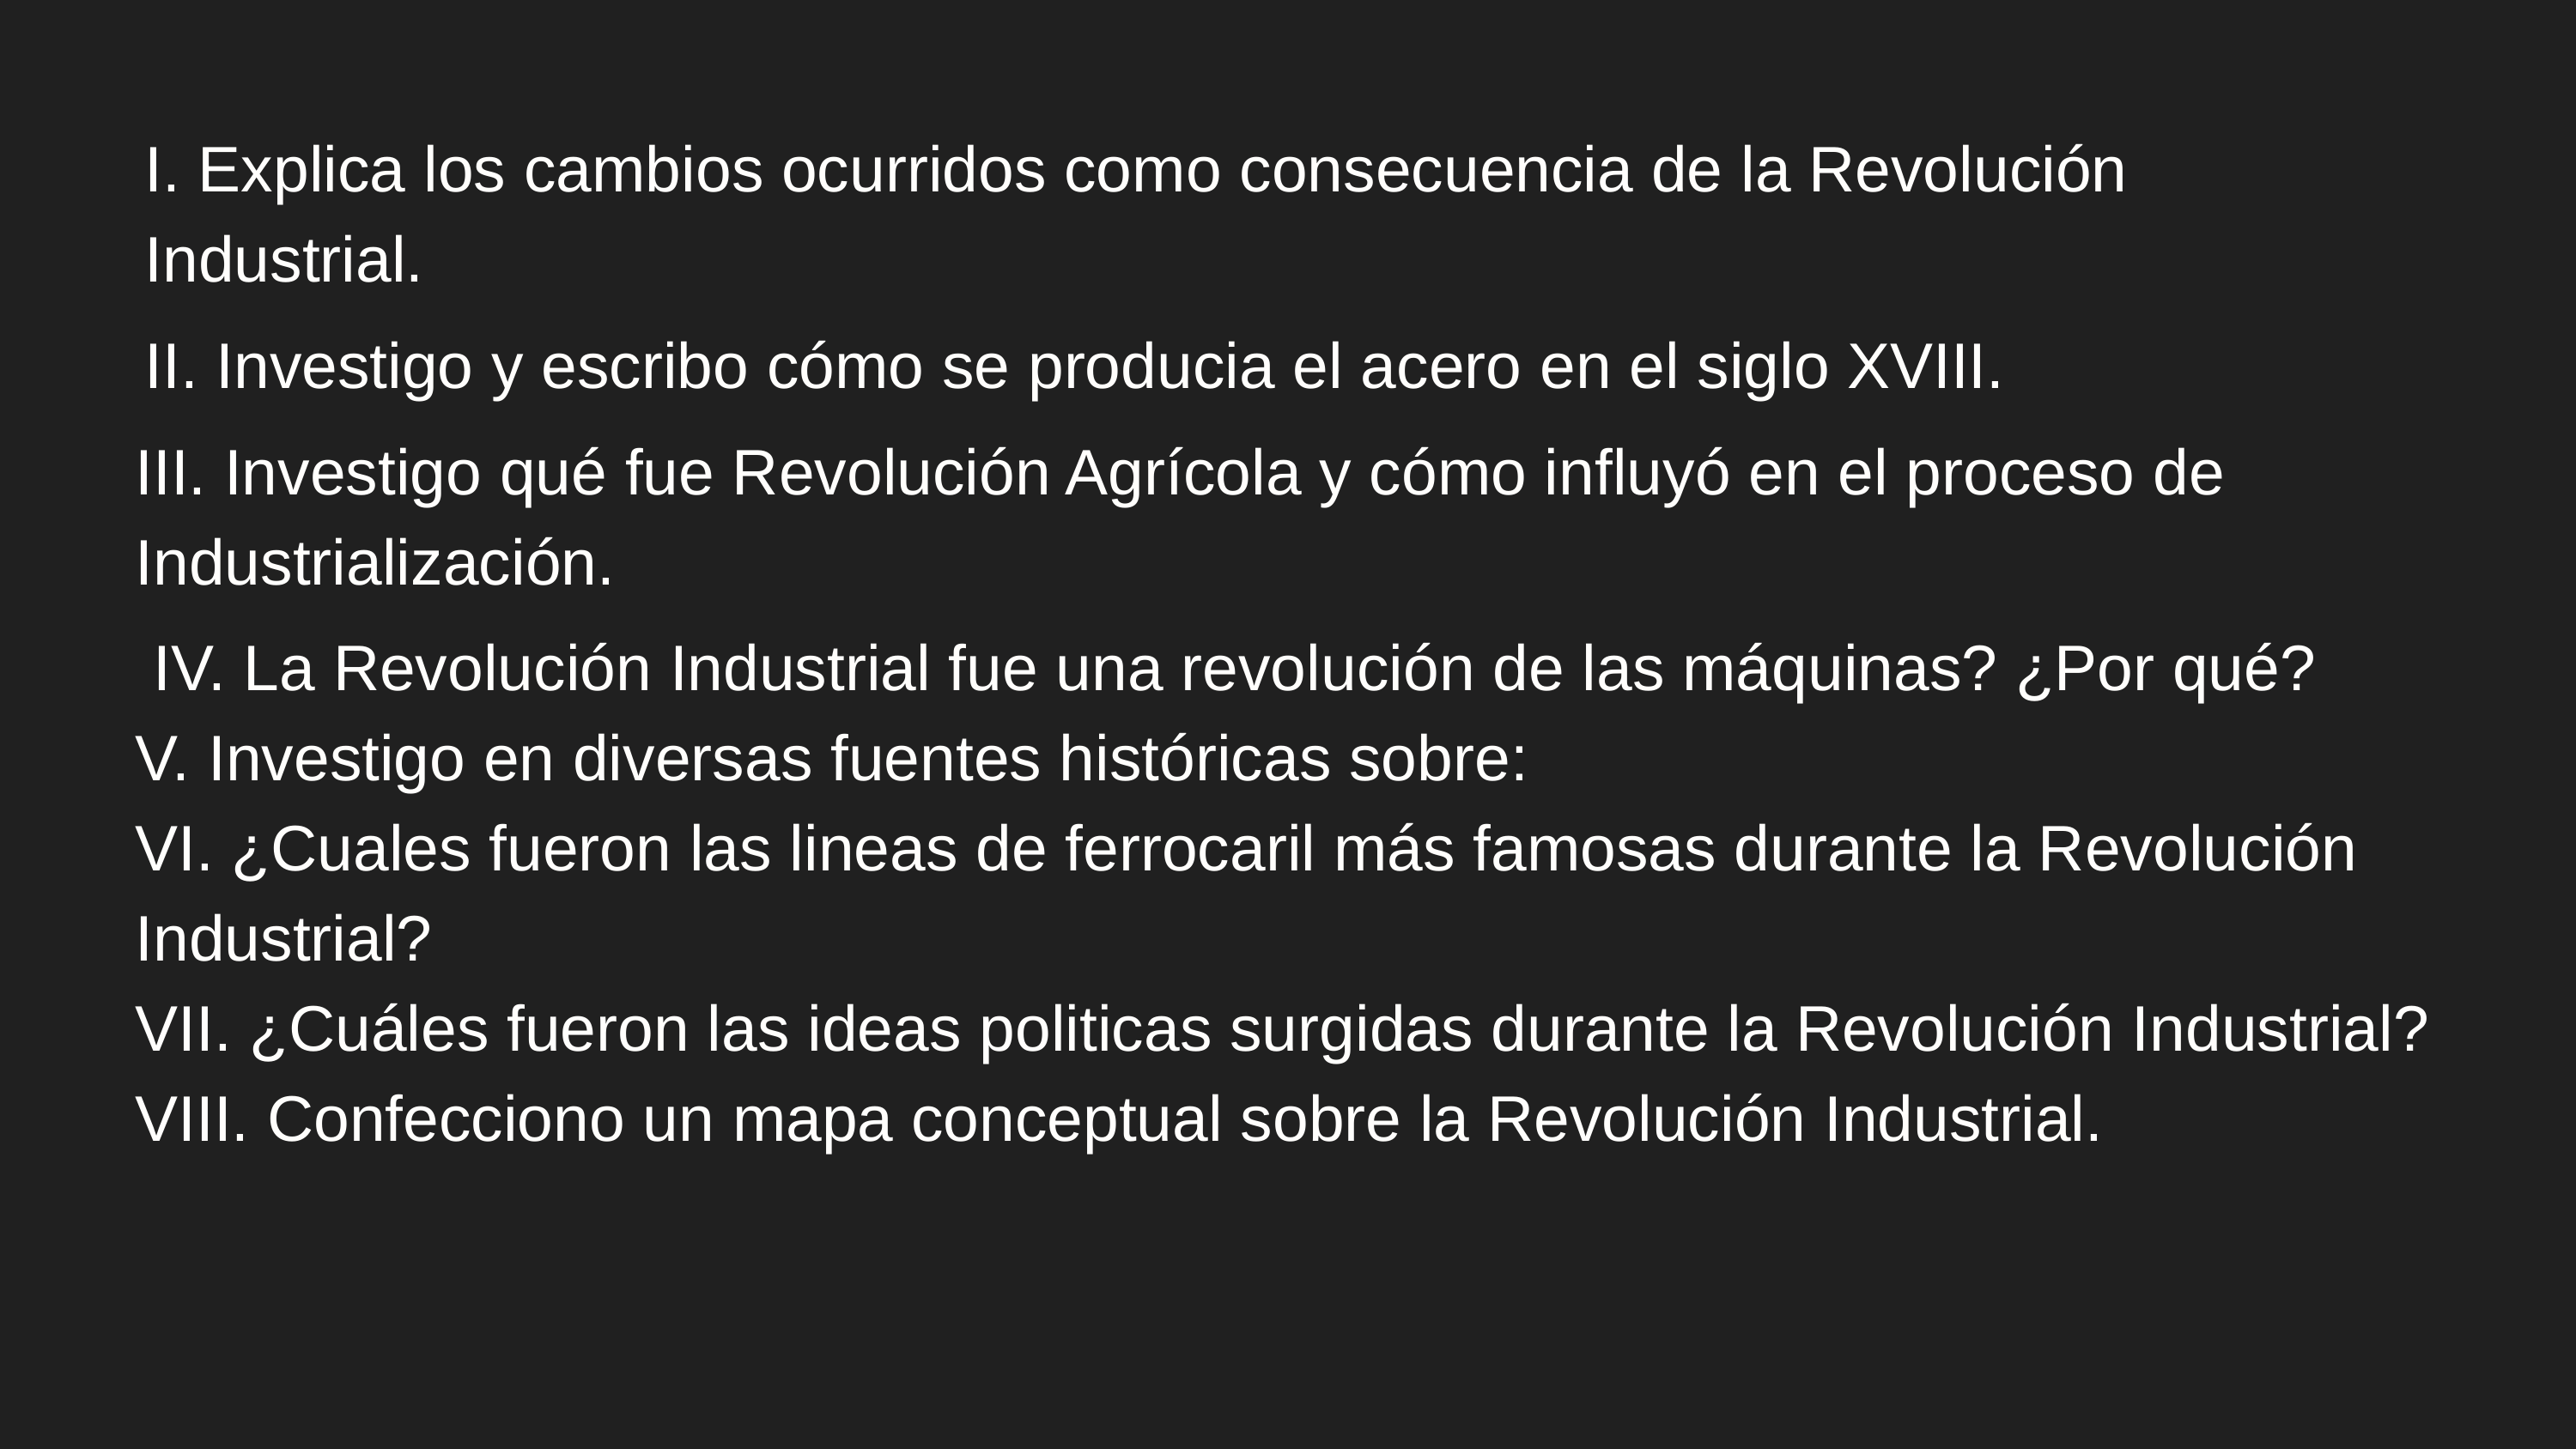

I. Explica los cambios ocurridos como consecuencia de la Revolución Industrial.
II. Investigo y escribo cómo se producia el acero en el siglo XVIII.
III. Investigo qué fue Revolución Agrícola y cómo influyó en el proceso de Industrialización.
 IV. La Revolución Industrial fue una revolución de las máquinas? ¿Por qué?
V. Investigo en diversas fuentes históricas sobre:
VI. ¿Cuales fueron las lineas de ferrocaril más famosas durante la Revolución Industrial?
VII. ¿Cuáles fueron las ideas politicas surgidas durante la Revolución Industrial?
VIII. Confecciono un mapa conceptual sobre la Revolución Industrial.